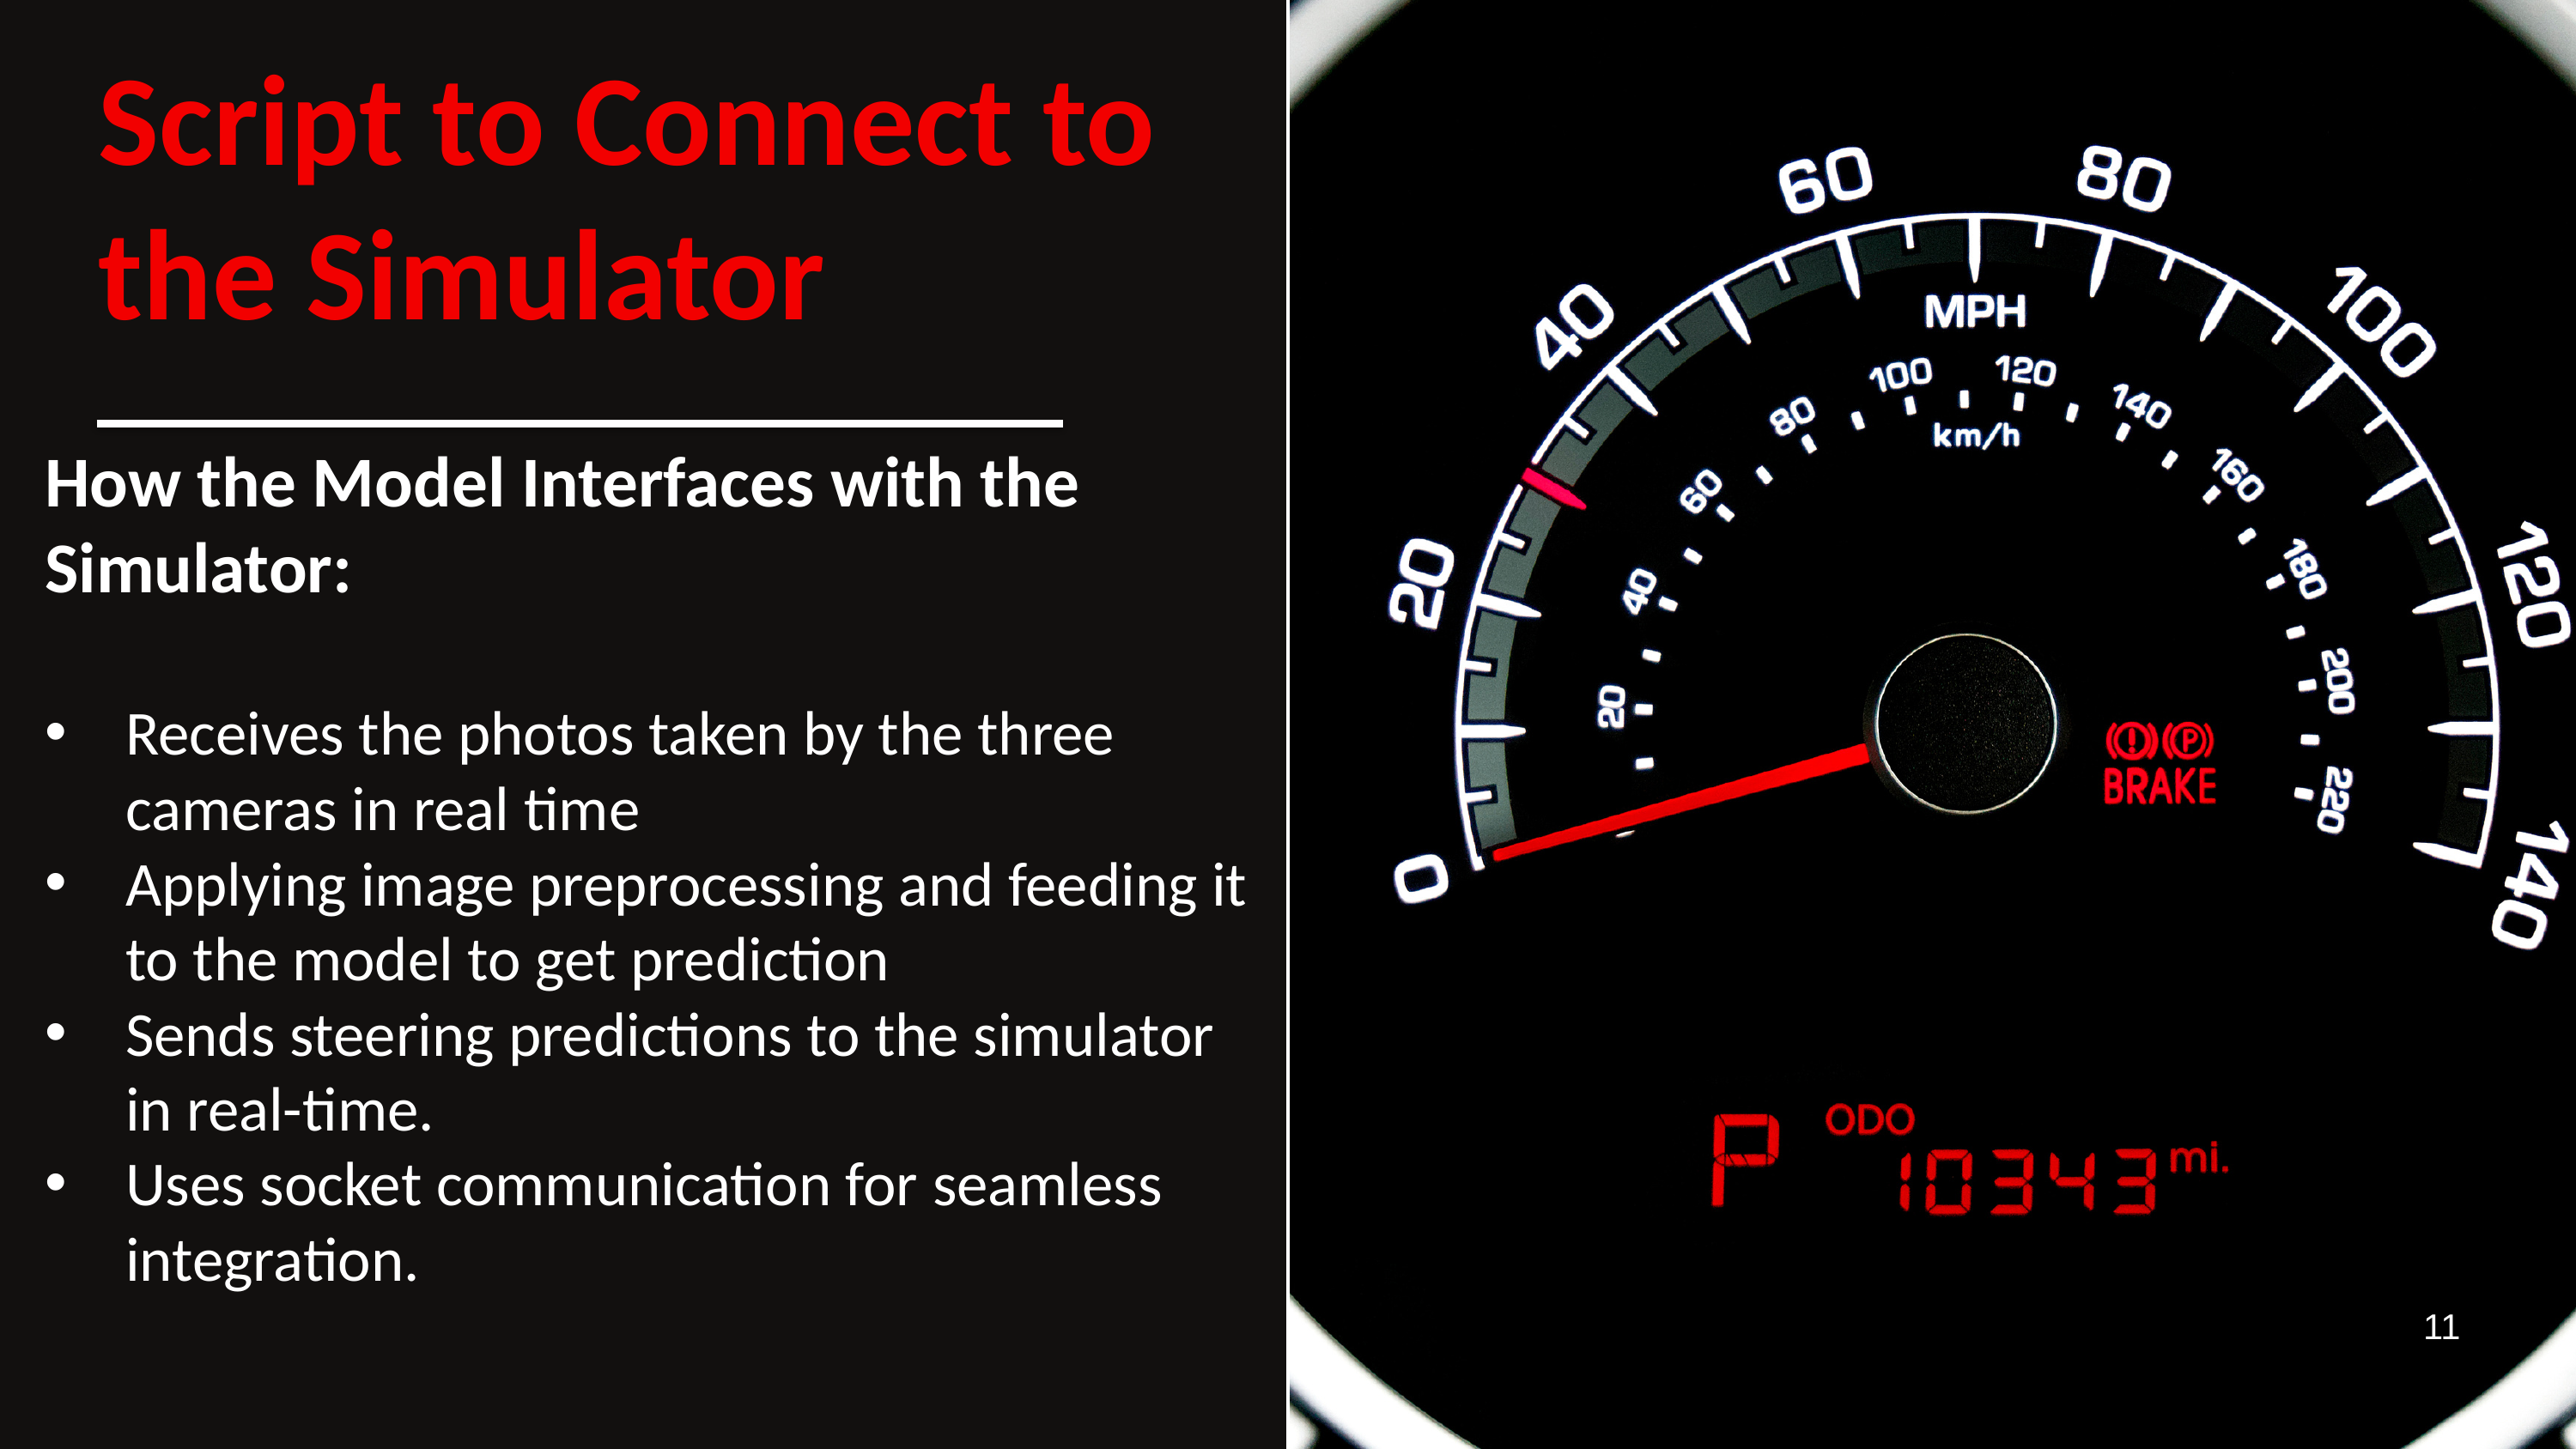

Script to Connect to the Simulator
How the Model Interfaces with the Simulator:

Receives the photos taken by the three cameras in real time
Applying image preprocessing and feeding it to the model to get prediction
Sends steering predictions to the simulator in real-time.
Uses socket communication for seamless integration.
11